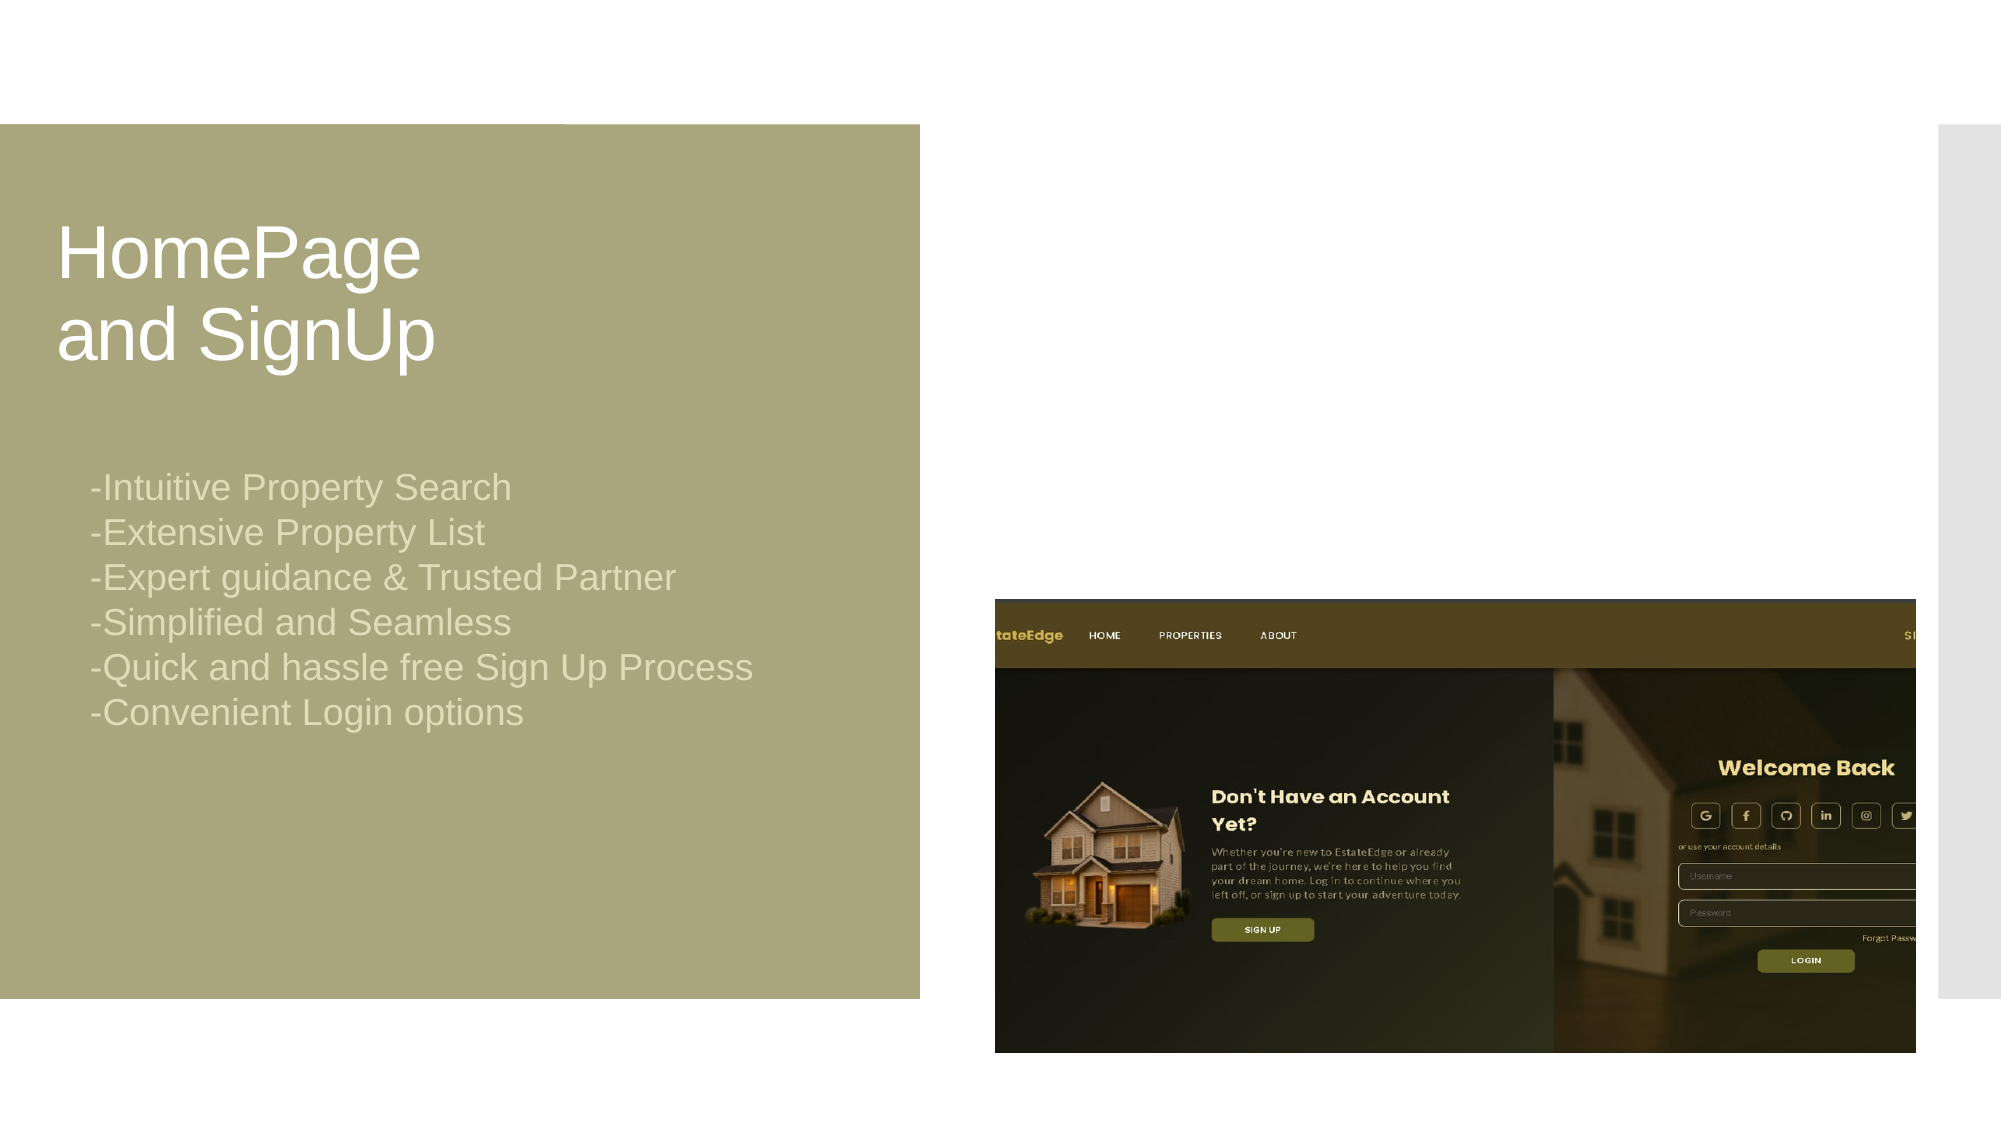

# HomePage and SignUp
-Intuitive Property Search
-Extensive Property List
-Expert guidance & Trusted Partner
-Simplified and Seamless
-Quick and hassle free Sign Up Process
-Convenient Login options